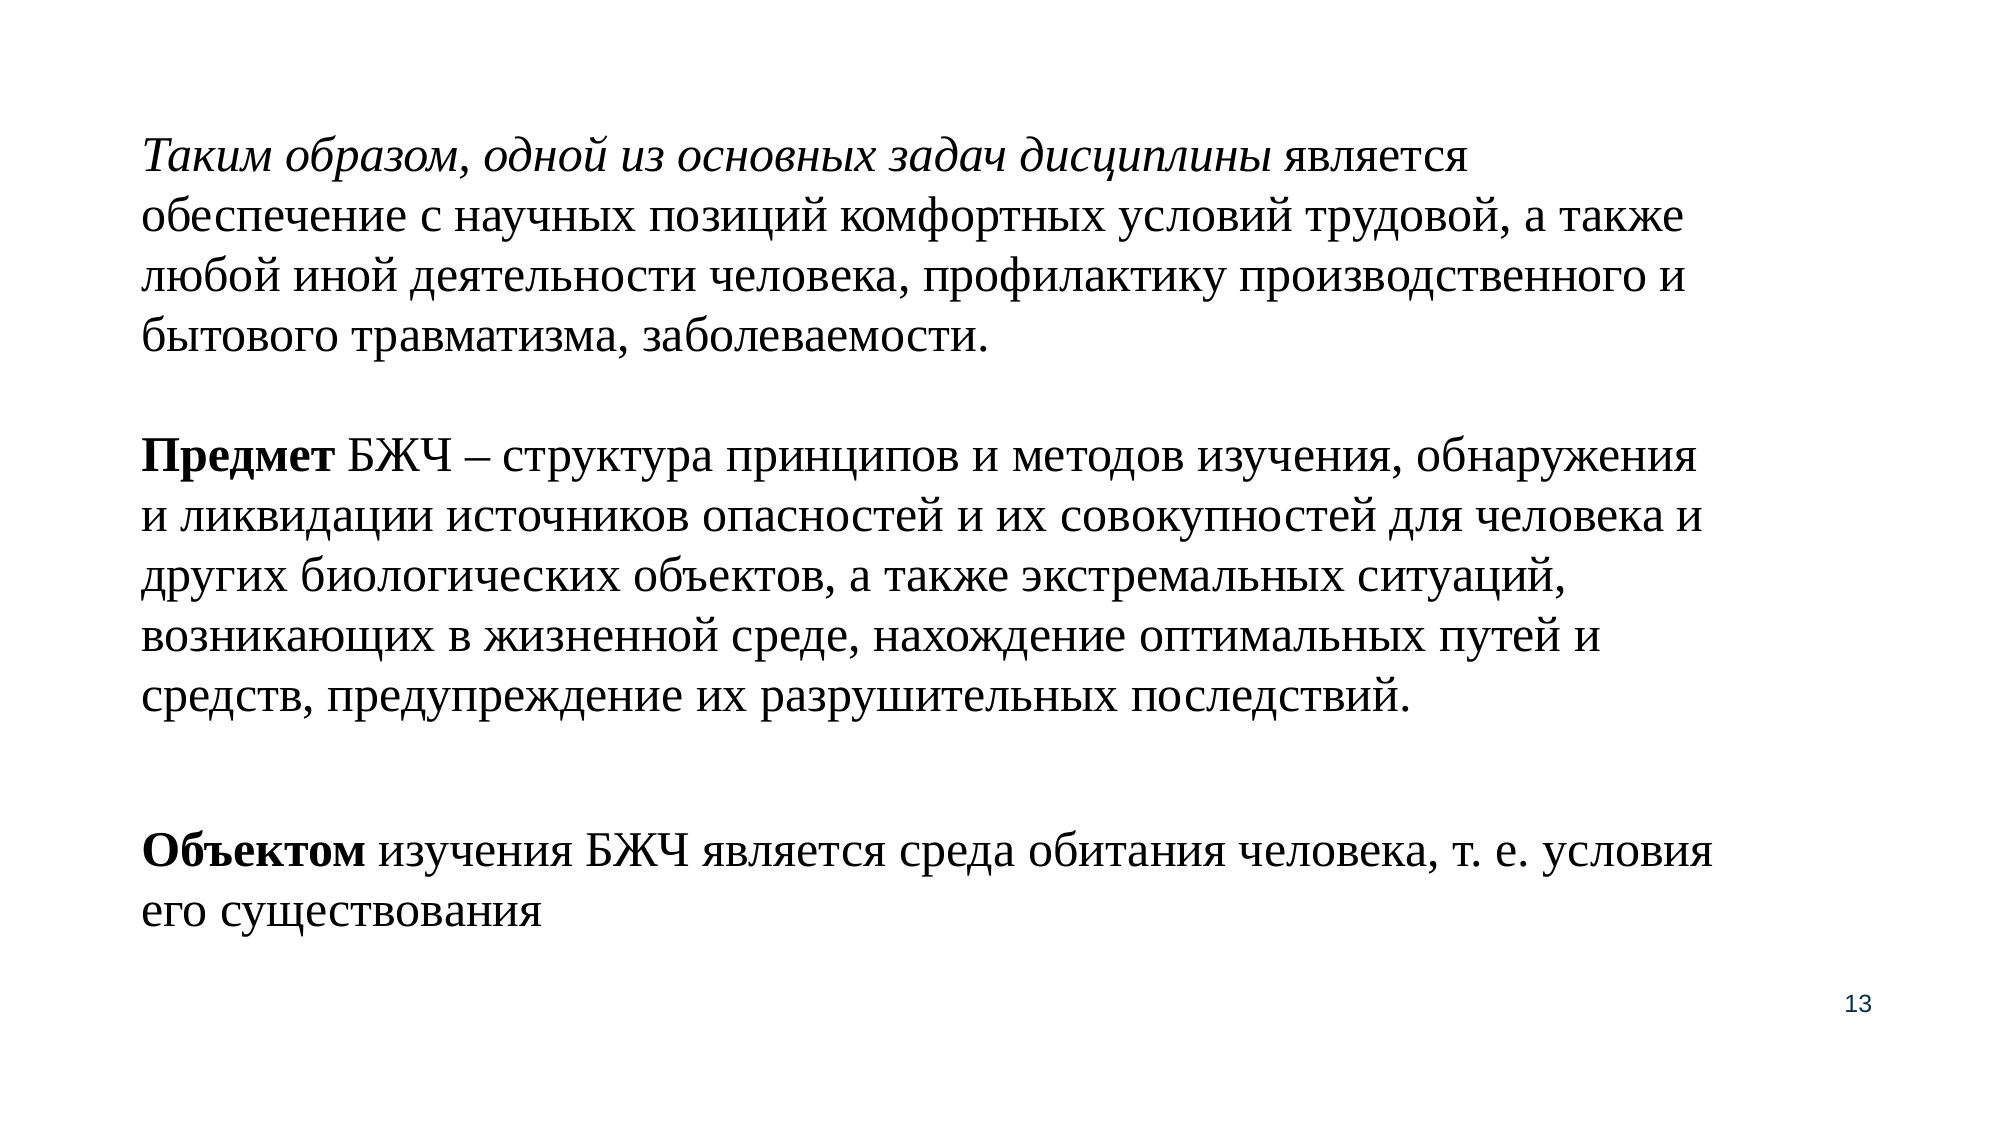

Таким образом, одной из основных задач дисциплины является обеспечение с научных позиций комфортных условий трудовой, а также любой иной деятельности человека, профилактику производственного и бытового травматизма, заболеваемости.

Предмет БЖЧ – структура принципов и методов изучения, обнаружения и ликвидации источников опасностей и их совокупностей для человека и других биологических объектов, а также экстремальных ситуаций, возникающих в жизненной среде, нахождение оптимальных путей и средств, предупреждение их разрушительных последствий.

Объектом изучения БЖЧ является среда обитания человека, т. е. условия его существования
13